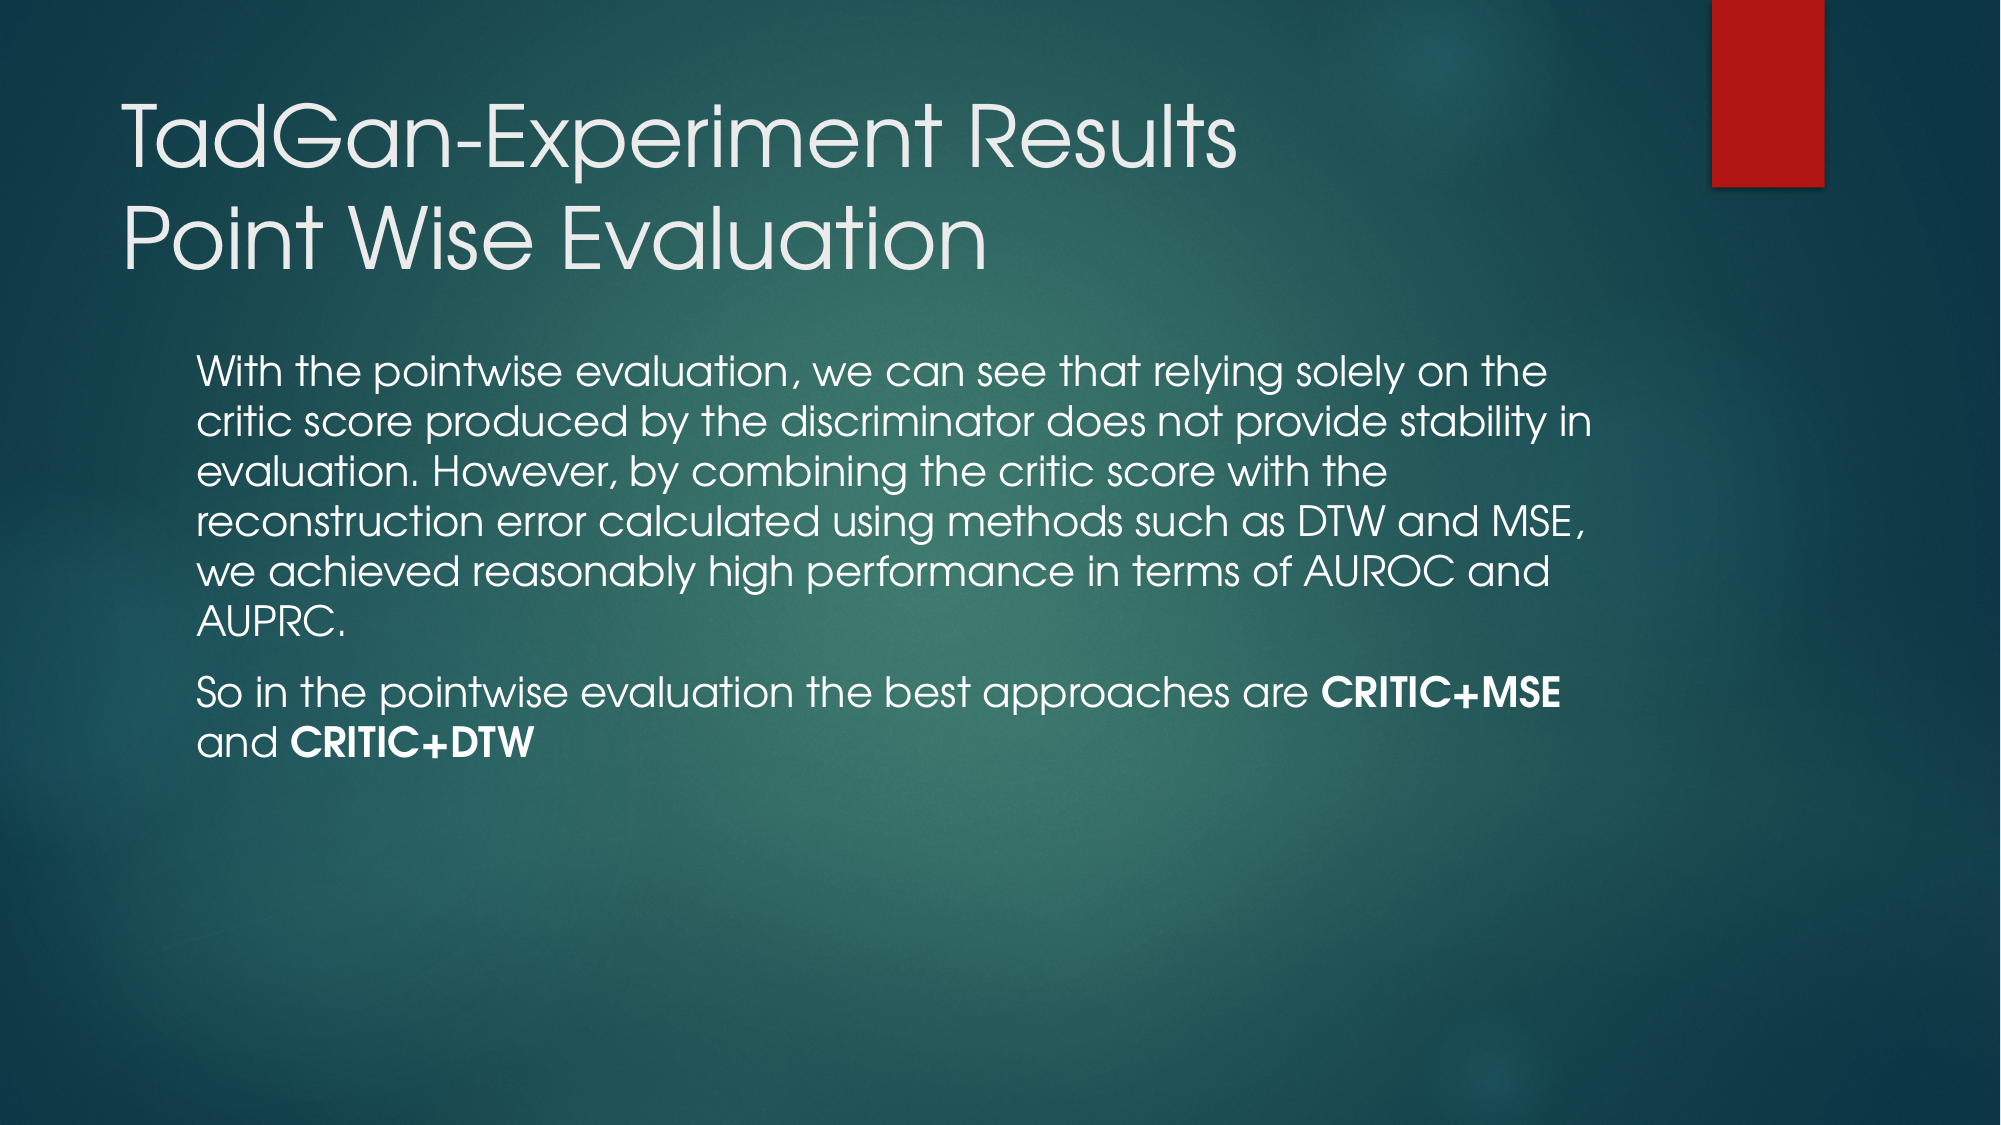

# TadGan-Experiment Results
Point Wise Evaluation
With the pointwise evaluation, we can see that relying solely on the critic score produced by the discriminator does not provide stability in evaluation. However, by combining the critic score with the reconstruction error calculated using methods such as DTW and MSE, we achieved reasonably high performance in terms of AUROC and AUPRC.
So in the pointwise evaluation the best approaches are CRITIC+MSE and CRITIC+DTW